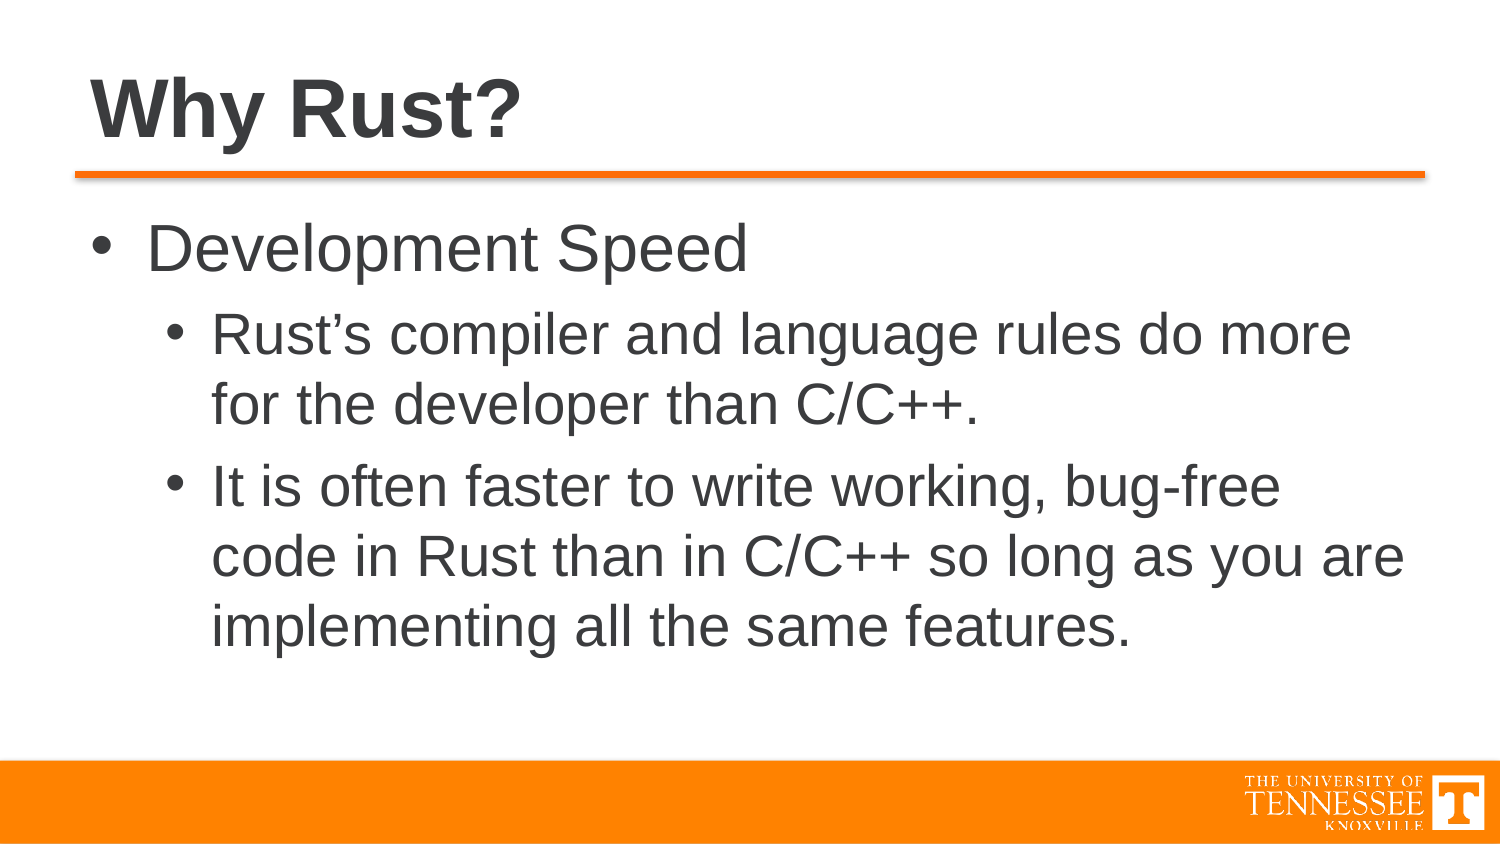

# Why Rust?
Development Speed
Rust’s compiler and language rules do more for the developer than C/C++.
It is often faster to write working, bug-free code in Rust than in C/C++ so long as you are implementing all the same features.